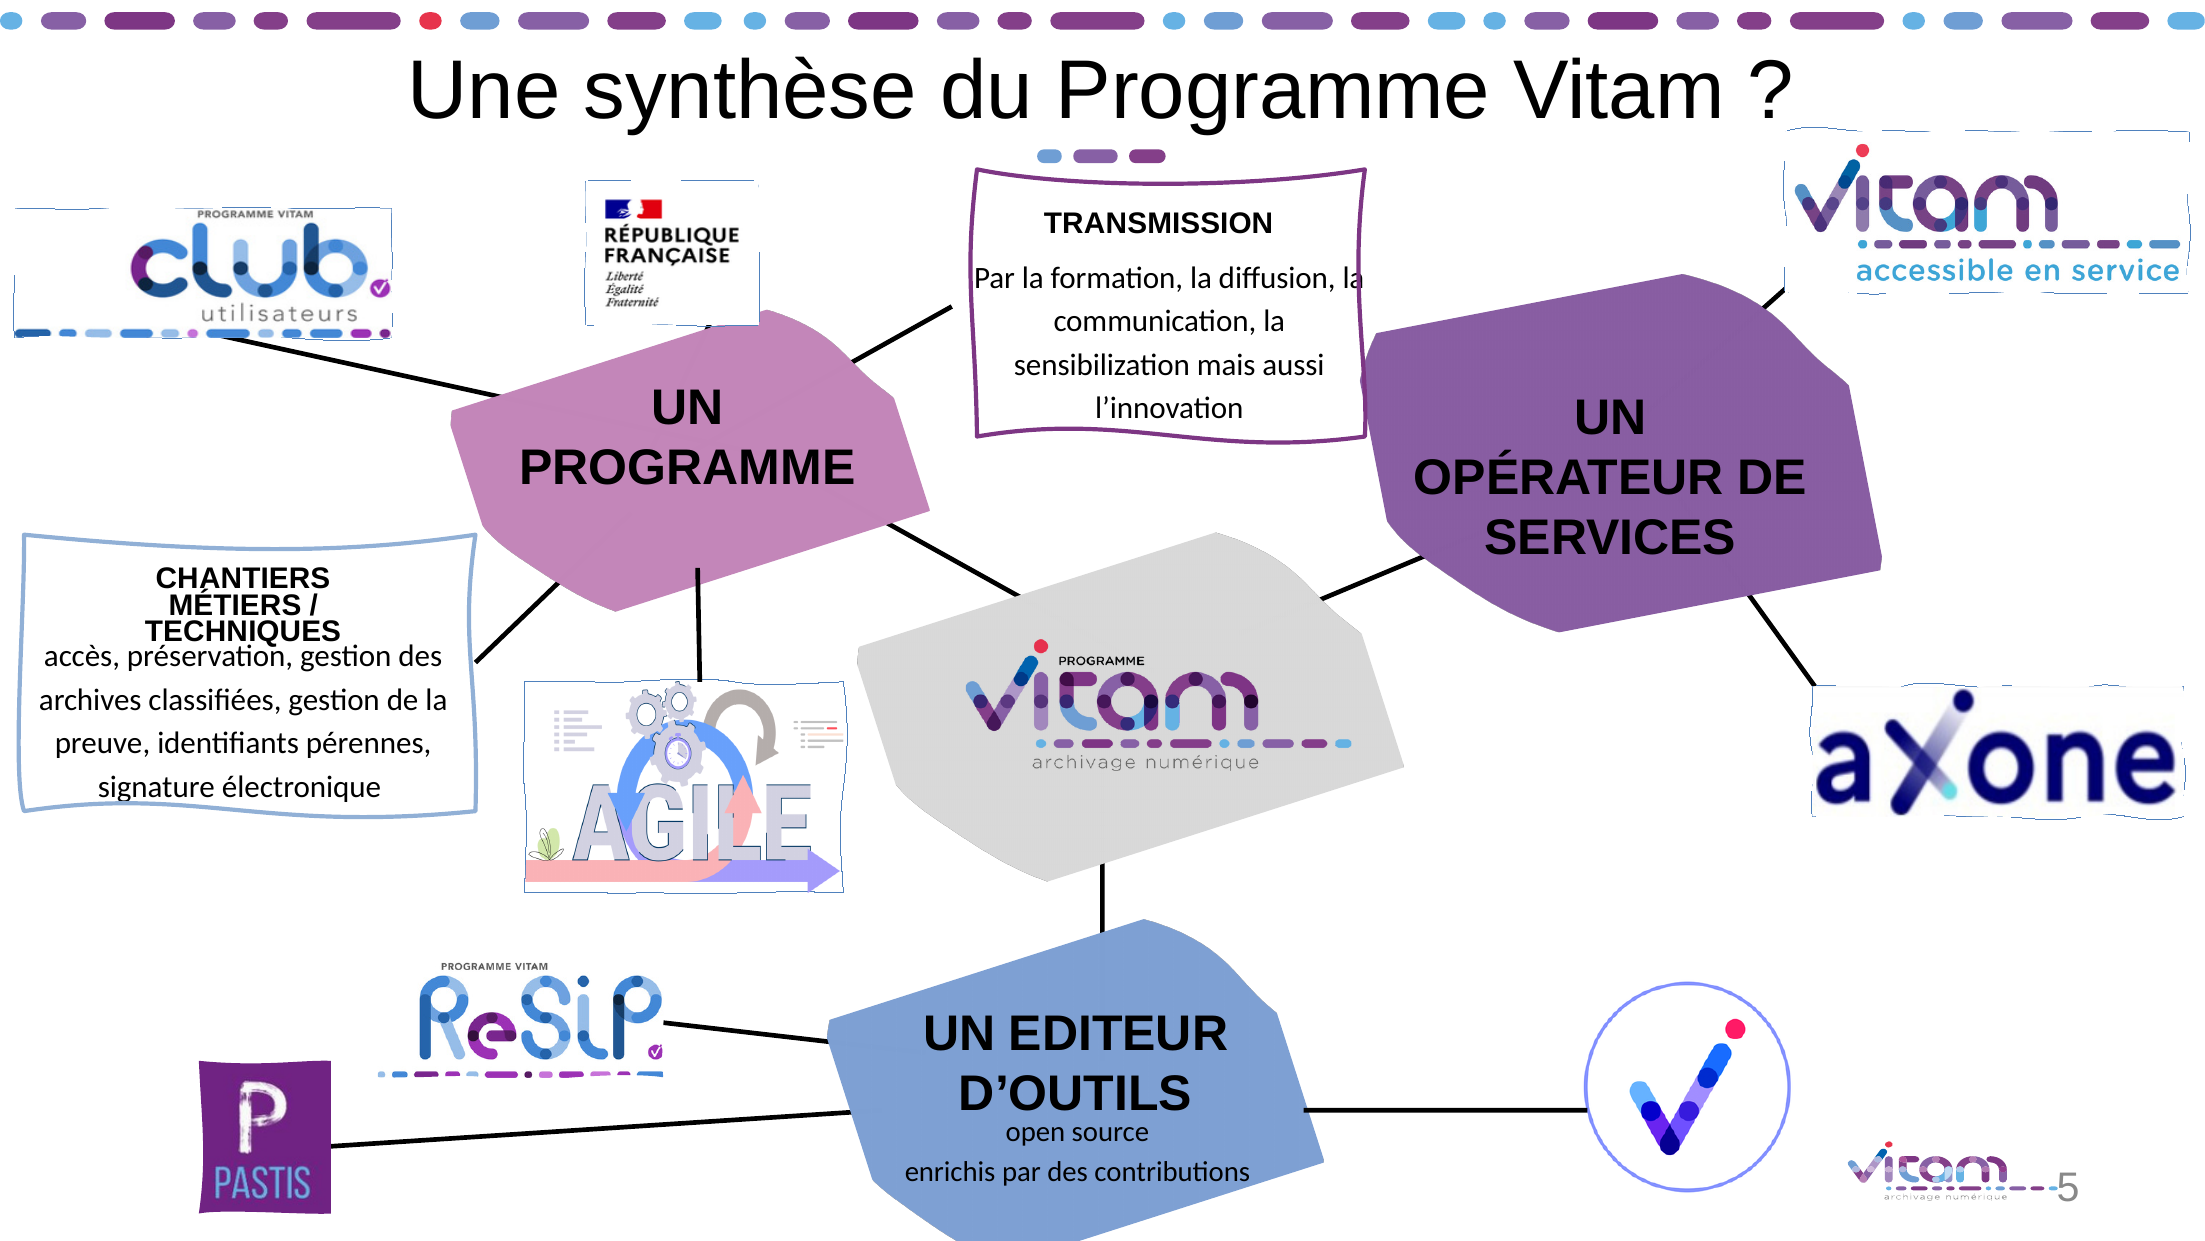

Une synthèse du Programme Vitam ?

TRANSMISSION

Par la formation, la diffusion, la communication, la sensibilization mais aussi l’innovation

UN PROGRAMME
UN OPÉRATEUR DE SERVICES

CHANTIERS MÉTIERS / TECHNIQUES

accès, préservation, gestion des archives classifiées, gestion de la preuve, identifiants pérennes, signature électronique

UN EDITEUR D’OUTILS

open source
enrichis par des contributions

5